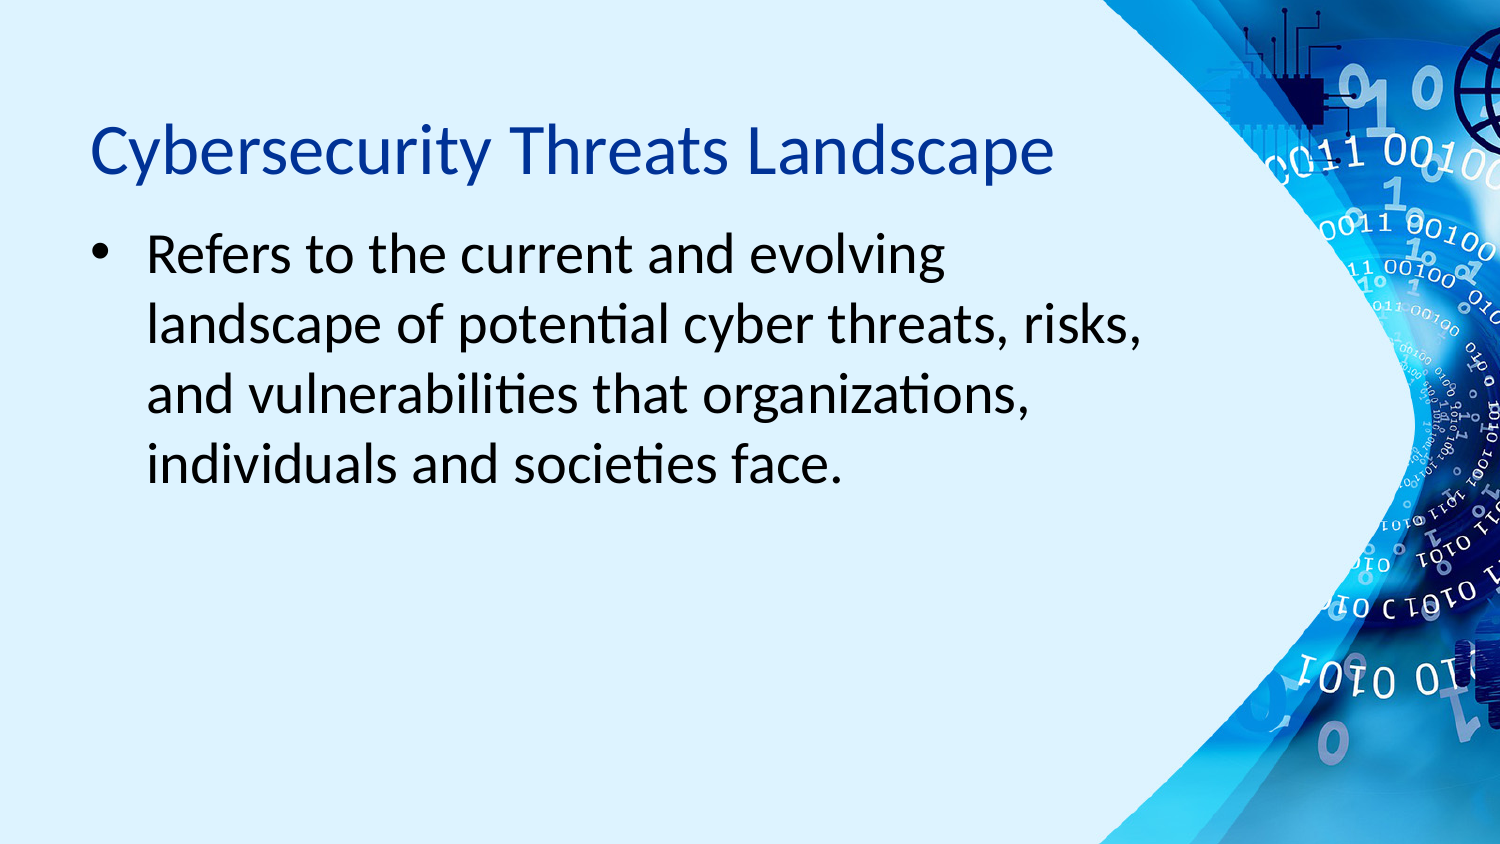

# Cybersecurity Threats Landscape
Refers to the current and evolving landscape of potential cyber threats, risks, and vulnerabilities that organizations, individuals and societies face.